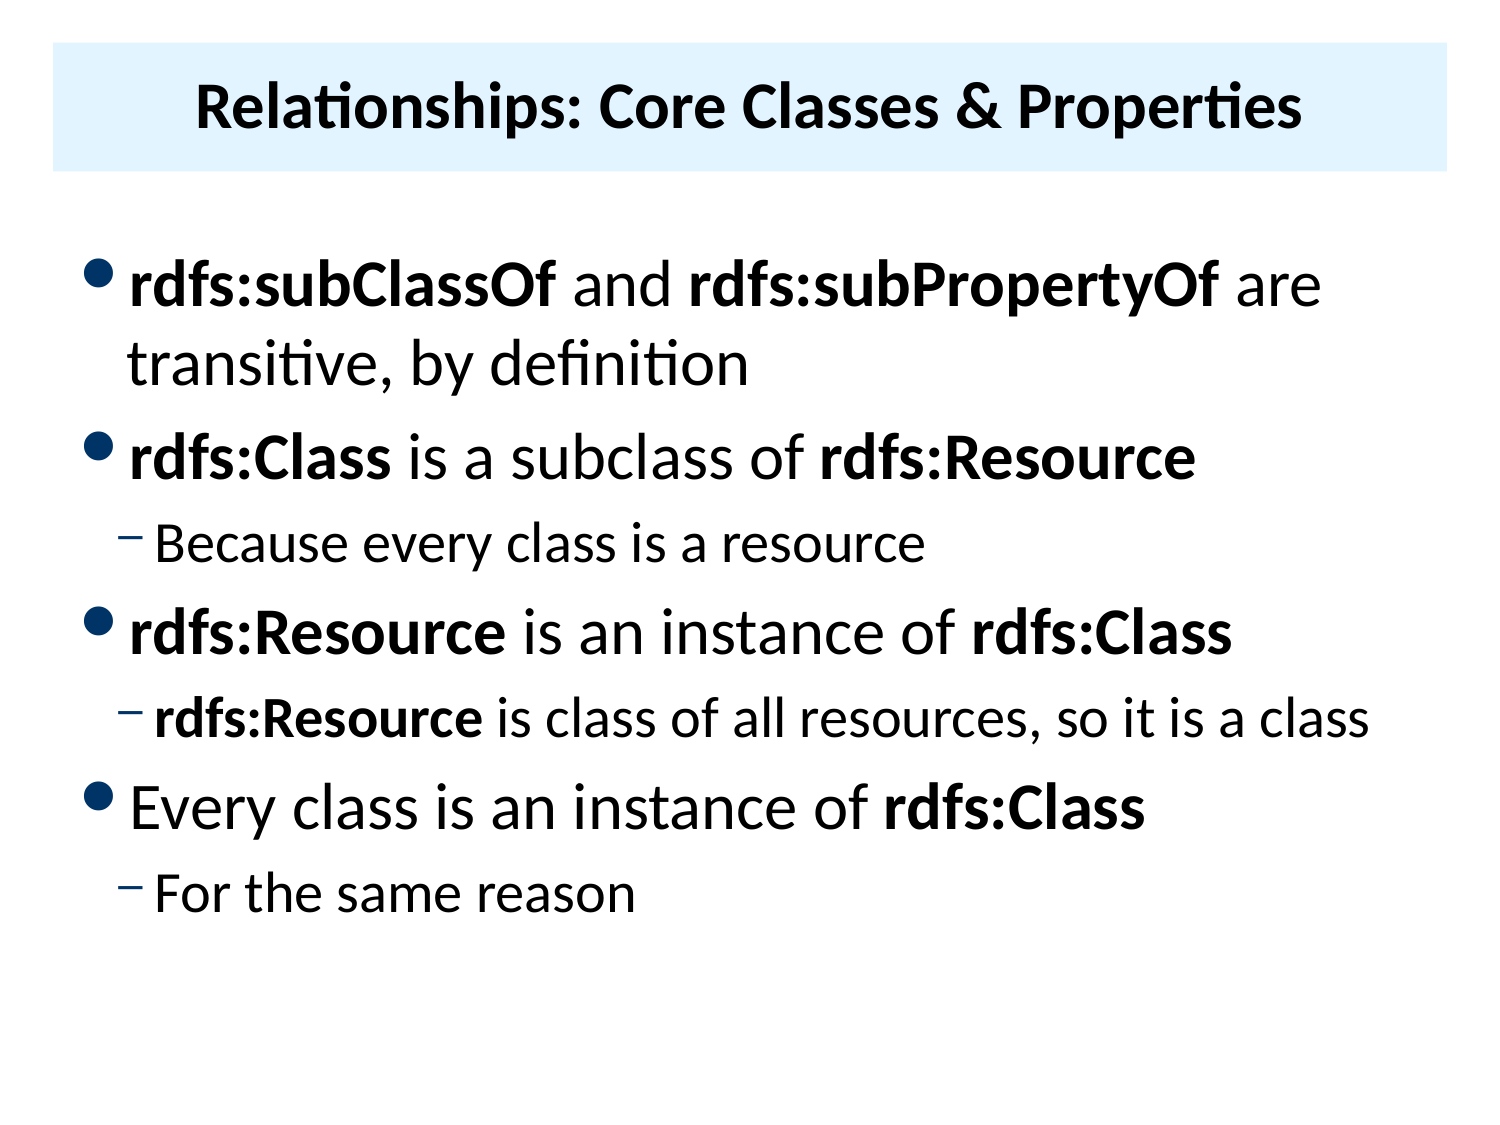

# Relationships: Core Classes & Properties
rdfs:subClassOf and rdfs:subPropertyOf are transitive, by definition
rdfs:Class is a subclass of rdfs:Resource
Because every class is a resource
rdfs:Resource is an instance of rdfs:Class
rdfs:Resource is class of all resources, so it is a class
Every class is an instance of rdfs:Class
For the same reason